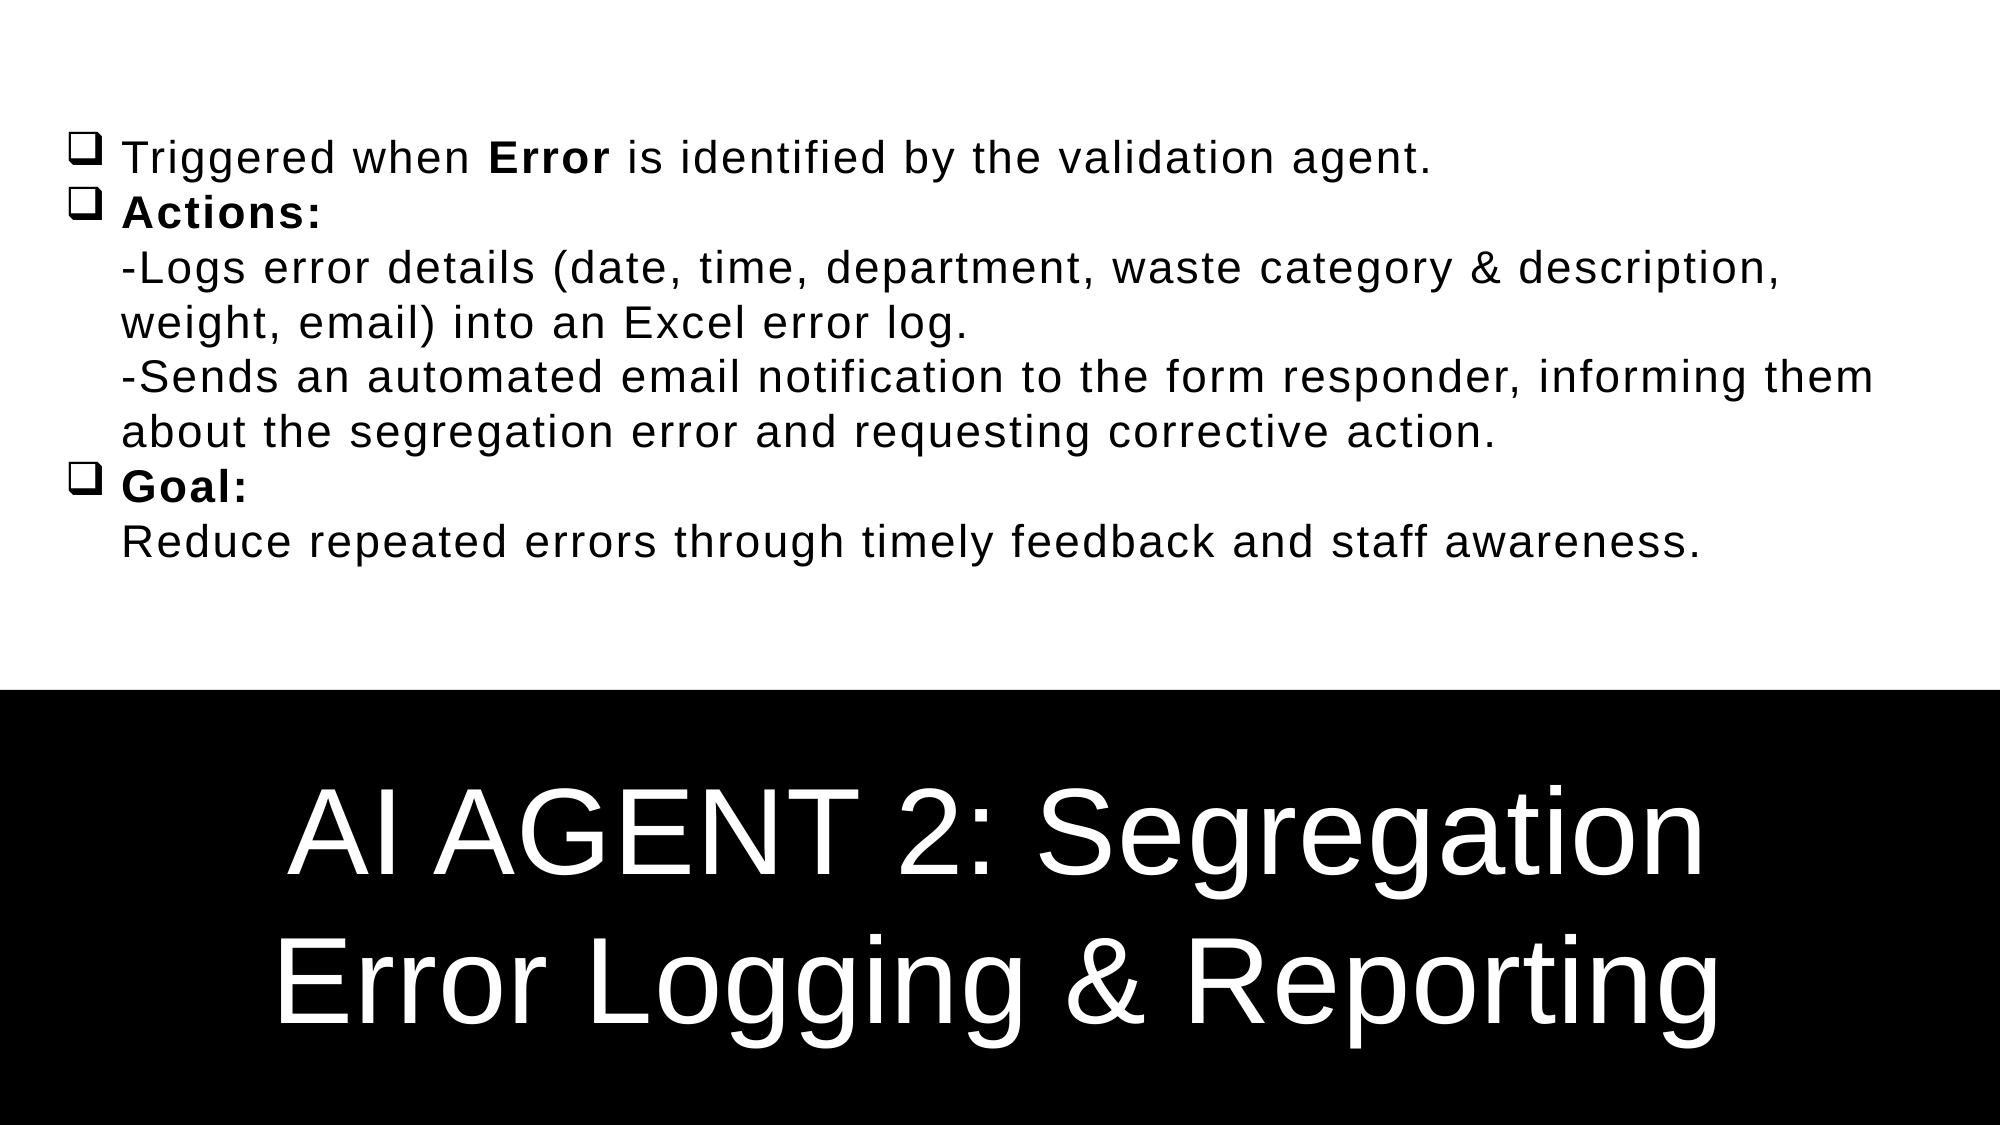

# Triggered when Error is identified by the validation agent.
Actions:
-Logs error details (date, time, department, waste category & description, weight, email) into an Excel error log.
-Sends an automated email notification to the form responder, informing them about the segregation error and requesting corrective action.
Goal:
Reduce repeated errors through timely feedback and staff awareness.

AI AGENT 2: Segregation Error Logging & Reporting